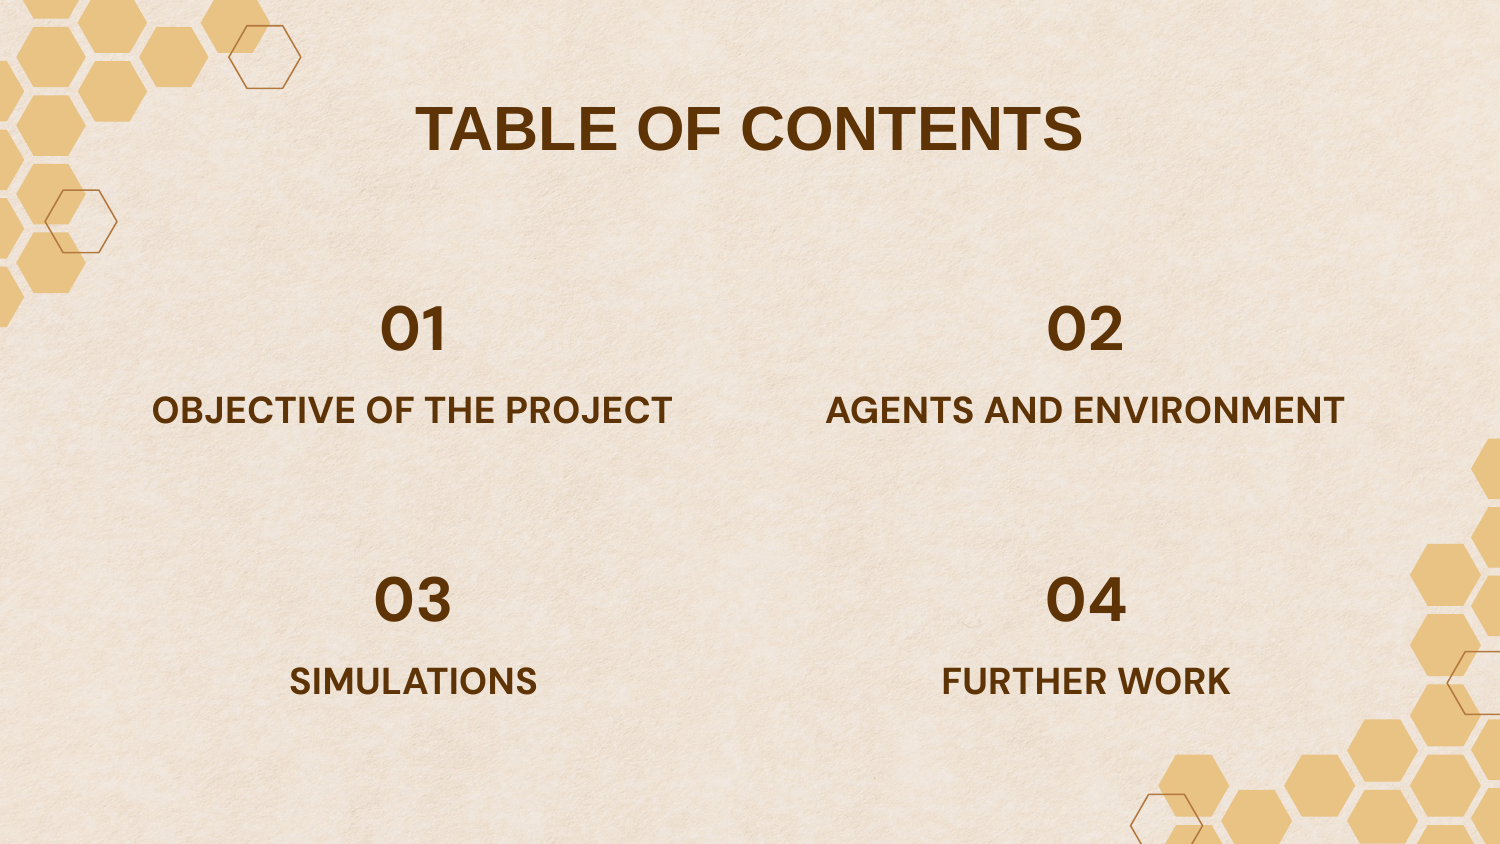

# TABLE OF CONTENTS
01
02
OBJECTIVE OF THE PROJECT
AGENTS AND ENVIRONMENT
03
04
SIMULATIONS
FURTHER WORK